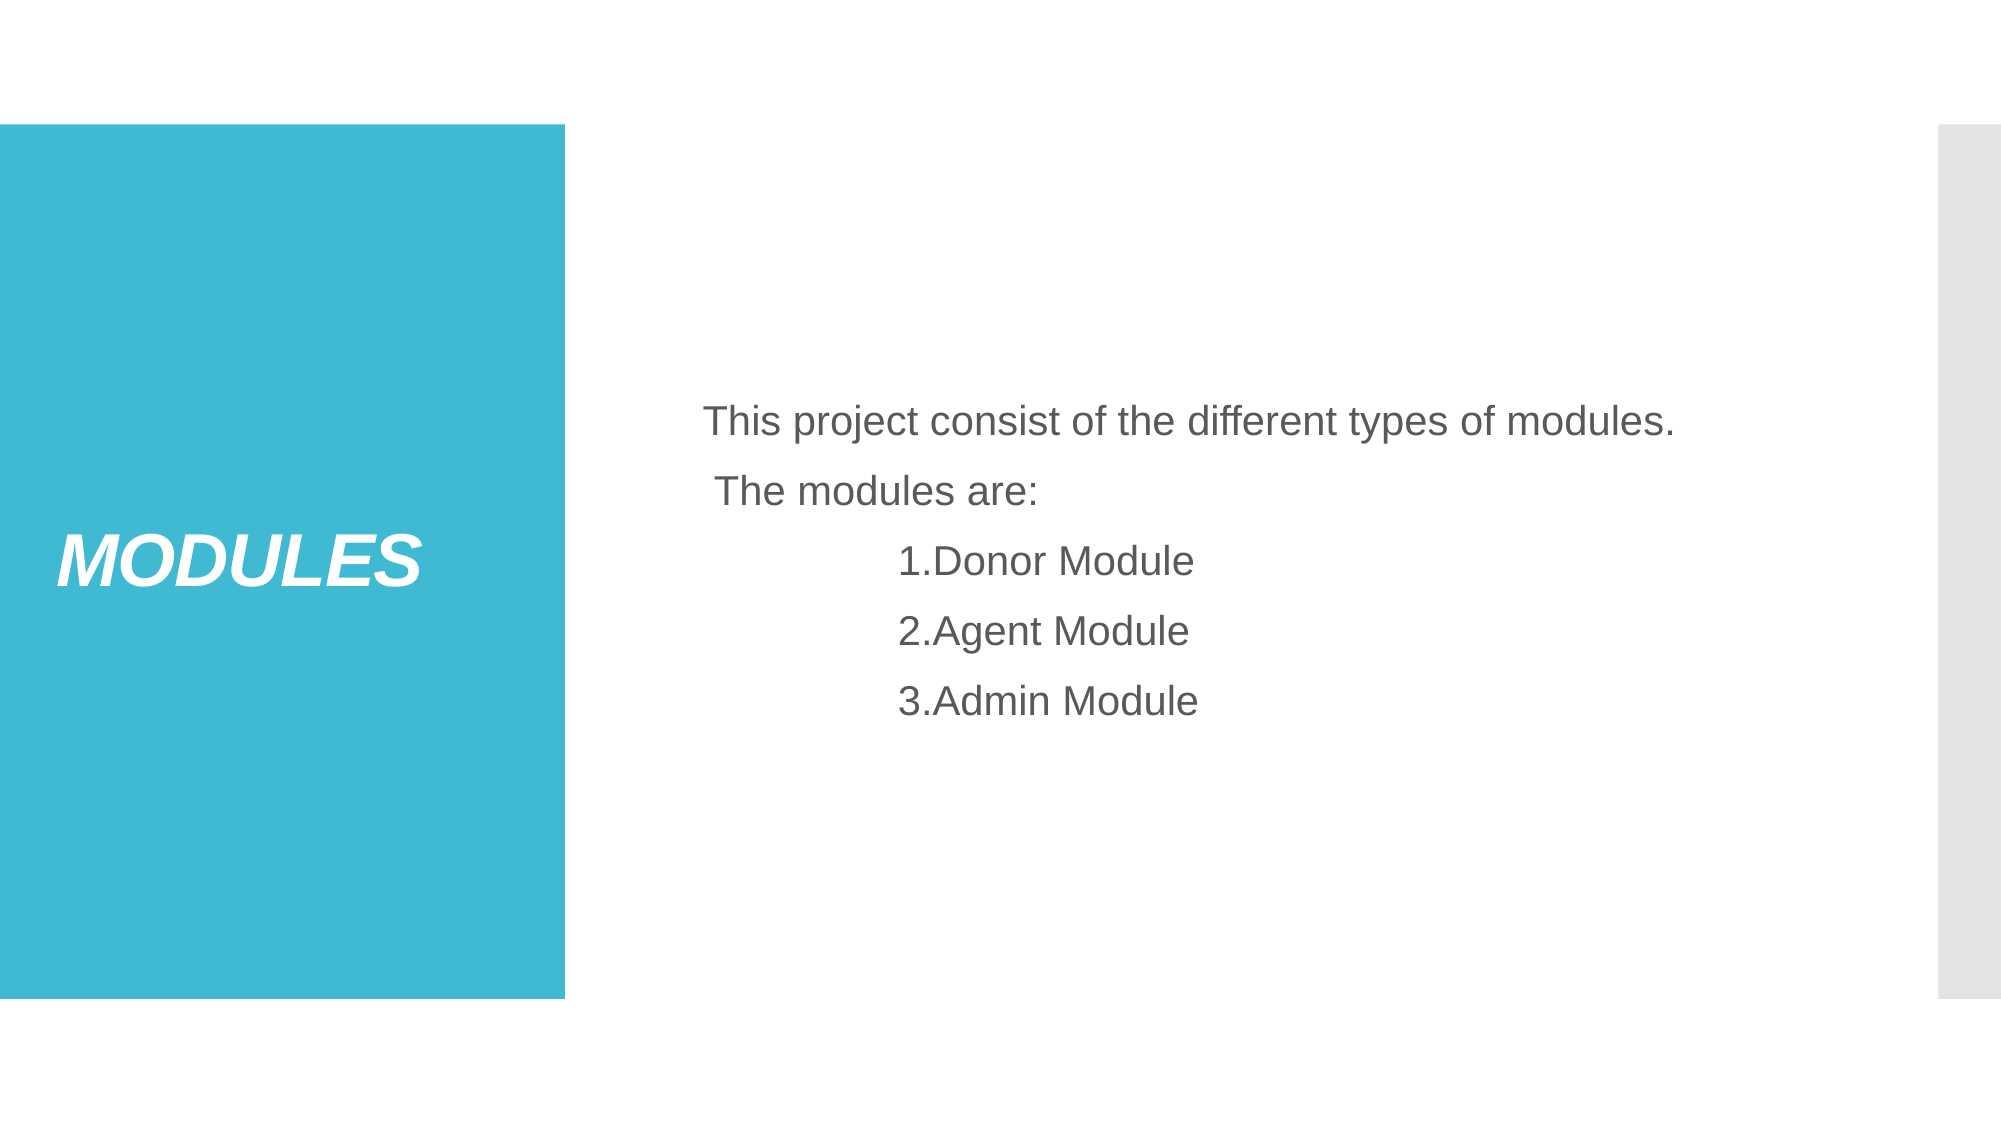

This project consist of the different types of modules.
  The modules are:
                  1.Donor Module
                  2.Agent Module
                  3.Admin Module

# MODULES